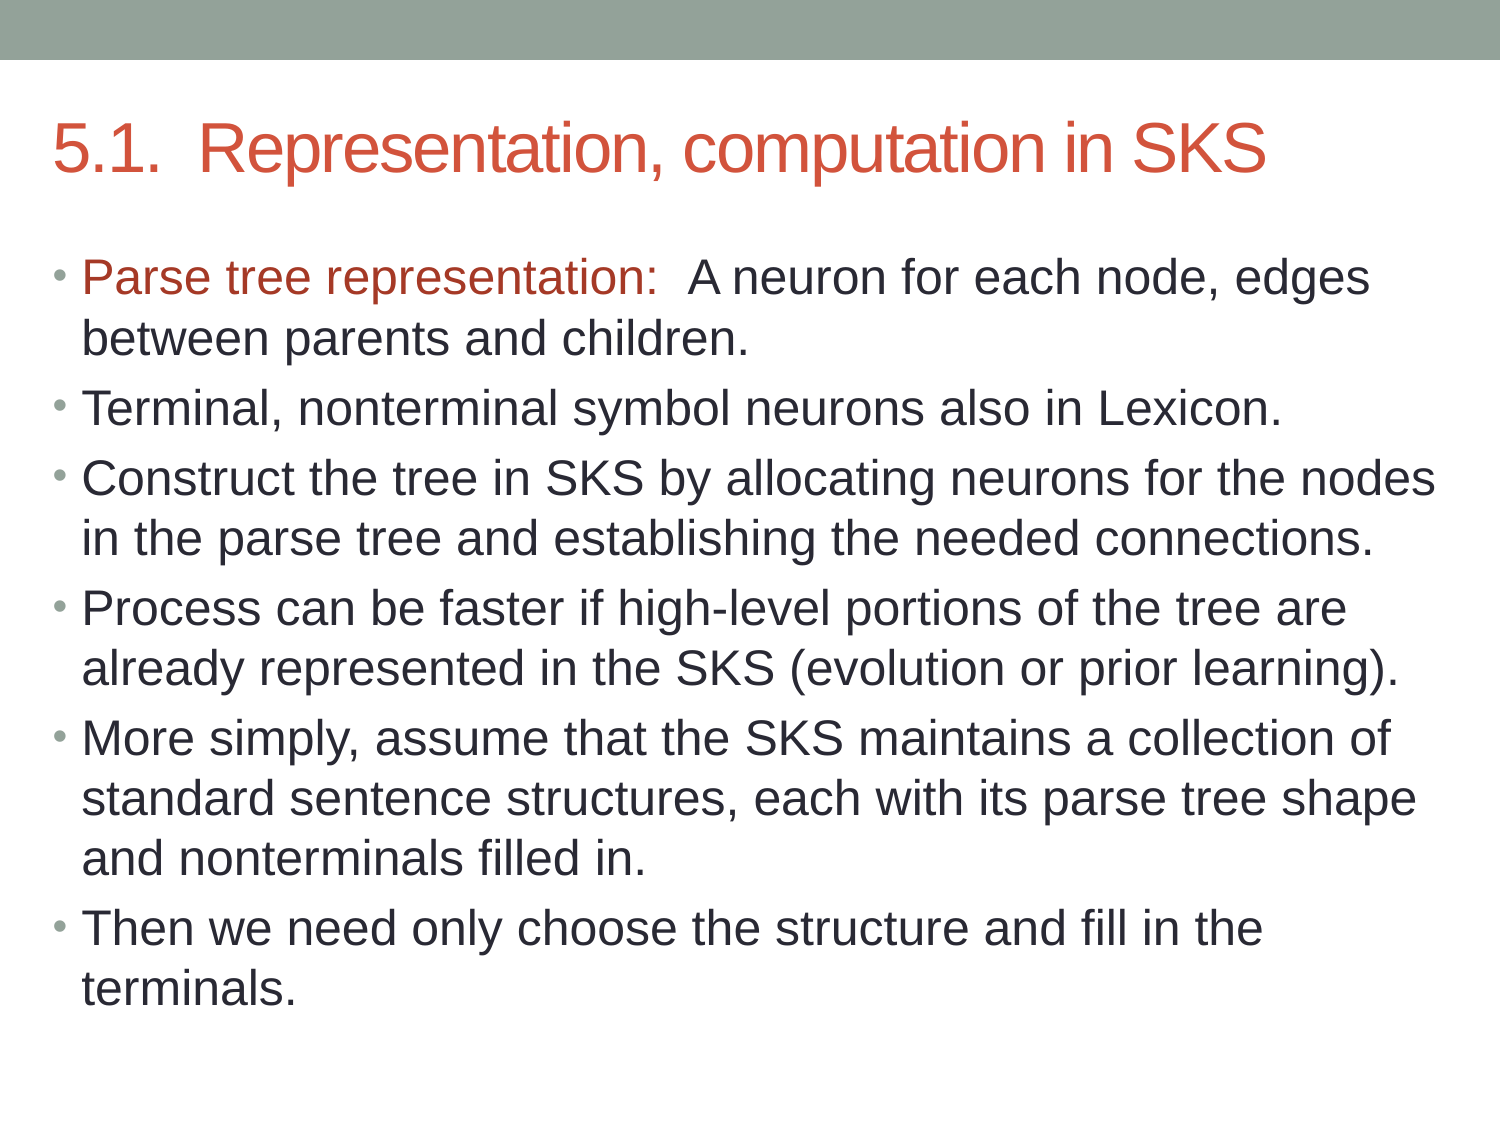

# 5.1.  Representation, computation in SKS
Parse tree representation:  A neuron for each node, edges between parents and children.
Terminal, nonterminal symbol neurons also in Lexicon.
Construct the tree in SKS by allocating neurons for the nodes in the parse tree and establishing the needed connections.
Process can be faster if high-level portions of the tree are already represented in the SKS (evolution or prior learning).
More simply, assume that the SKS maintains a collection of standard sentence structures, each with its parse tree shape and nonterminals filled in.
Then we need only choose the structure and fill in the terminals.